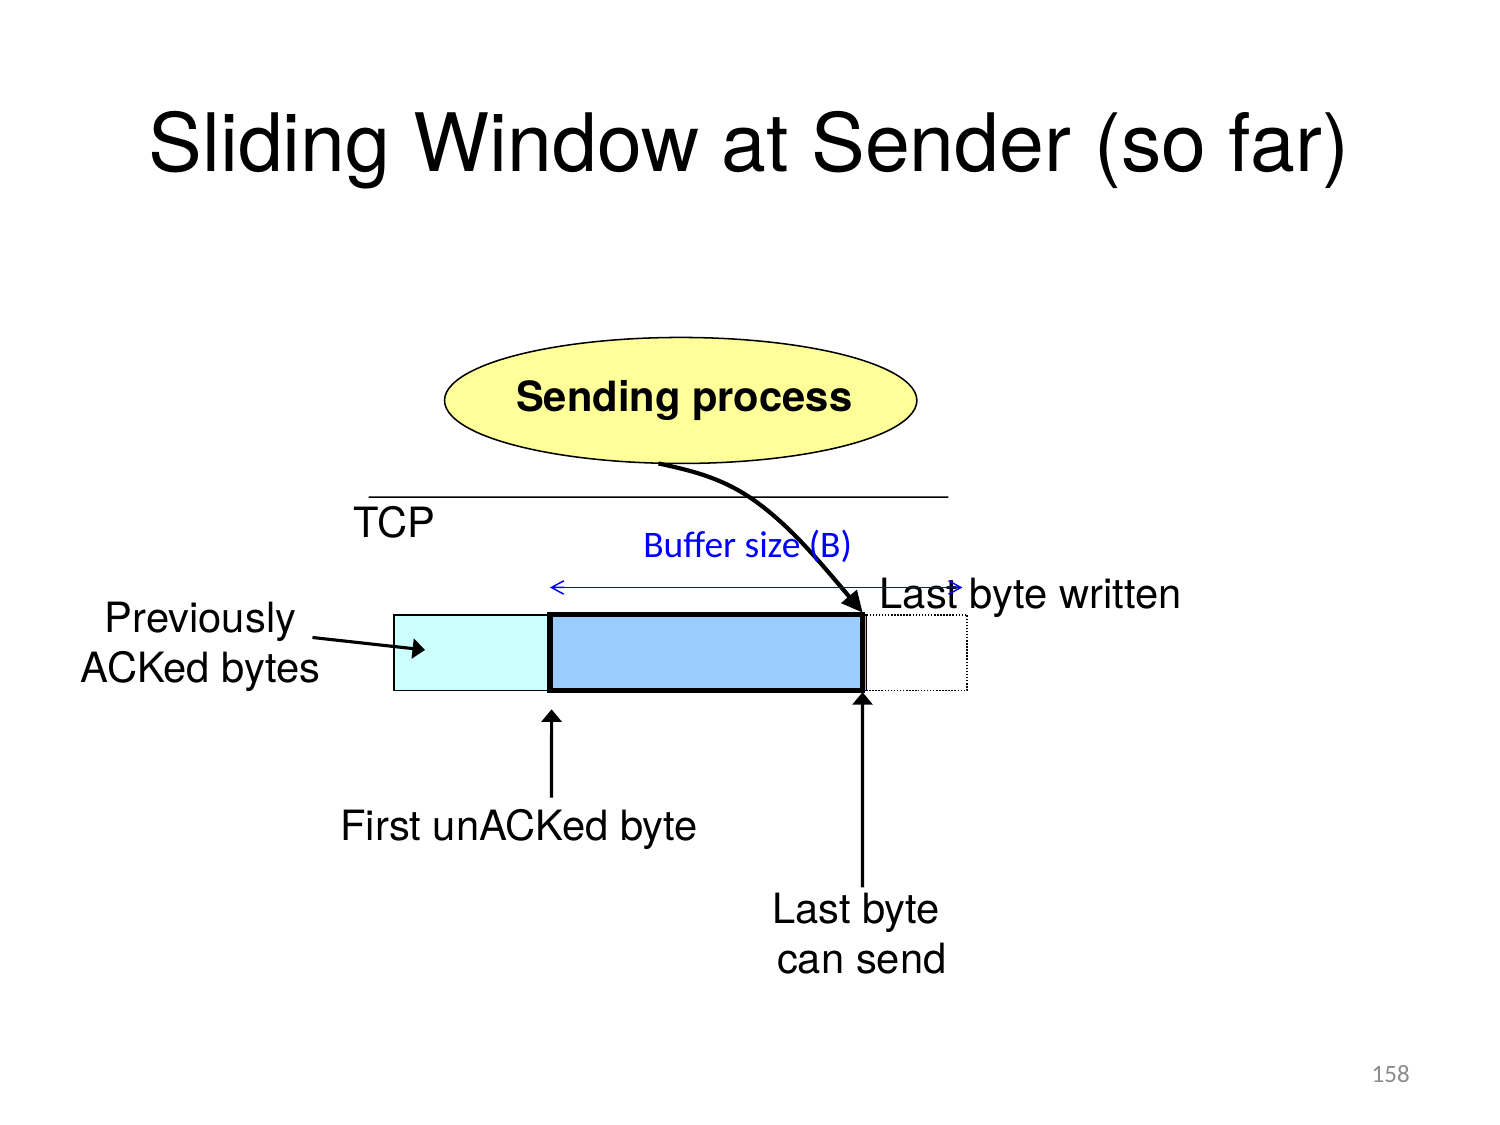

# Sliding Window at Sender (so far)

Sending process

TCP

Buffer size (B)
Last byte written
Previously
ACKed bytes

First unACKed byte
Last byte
can send
158